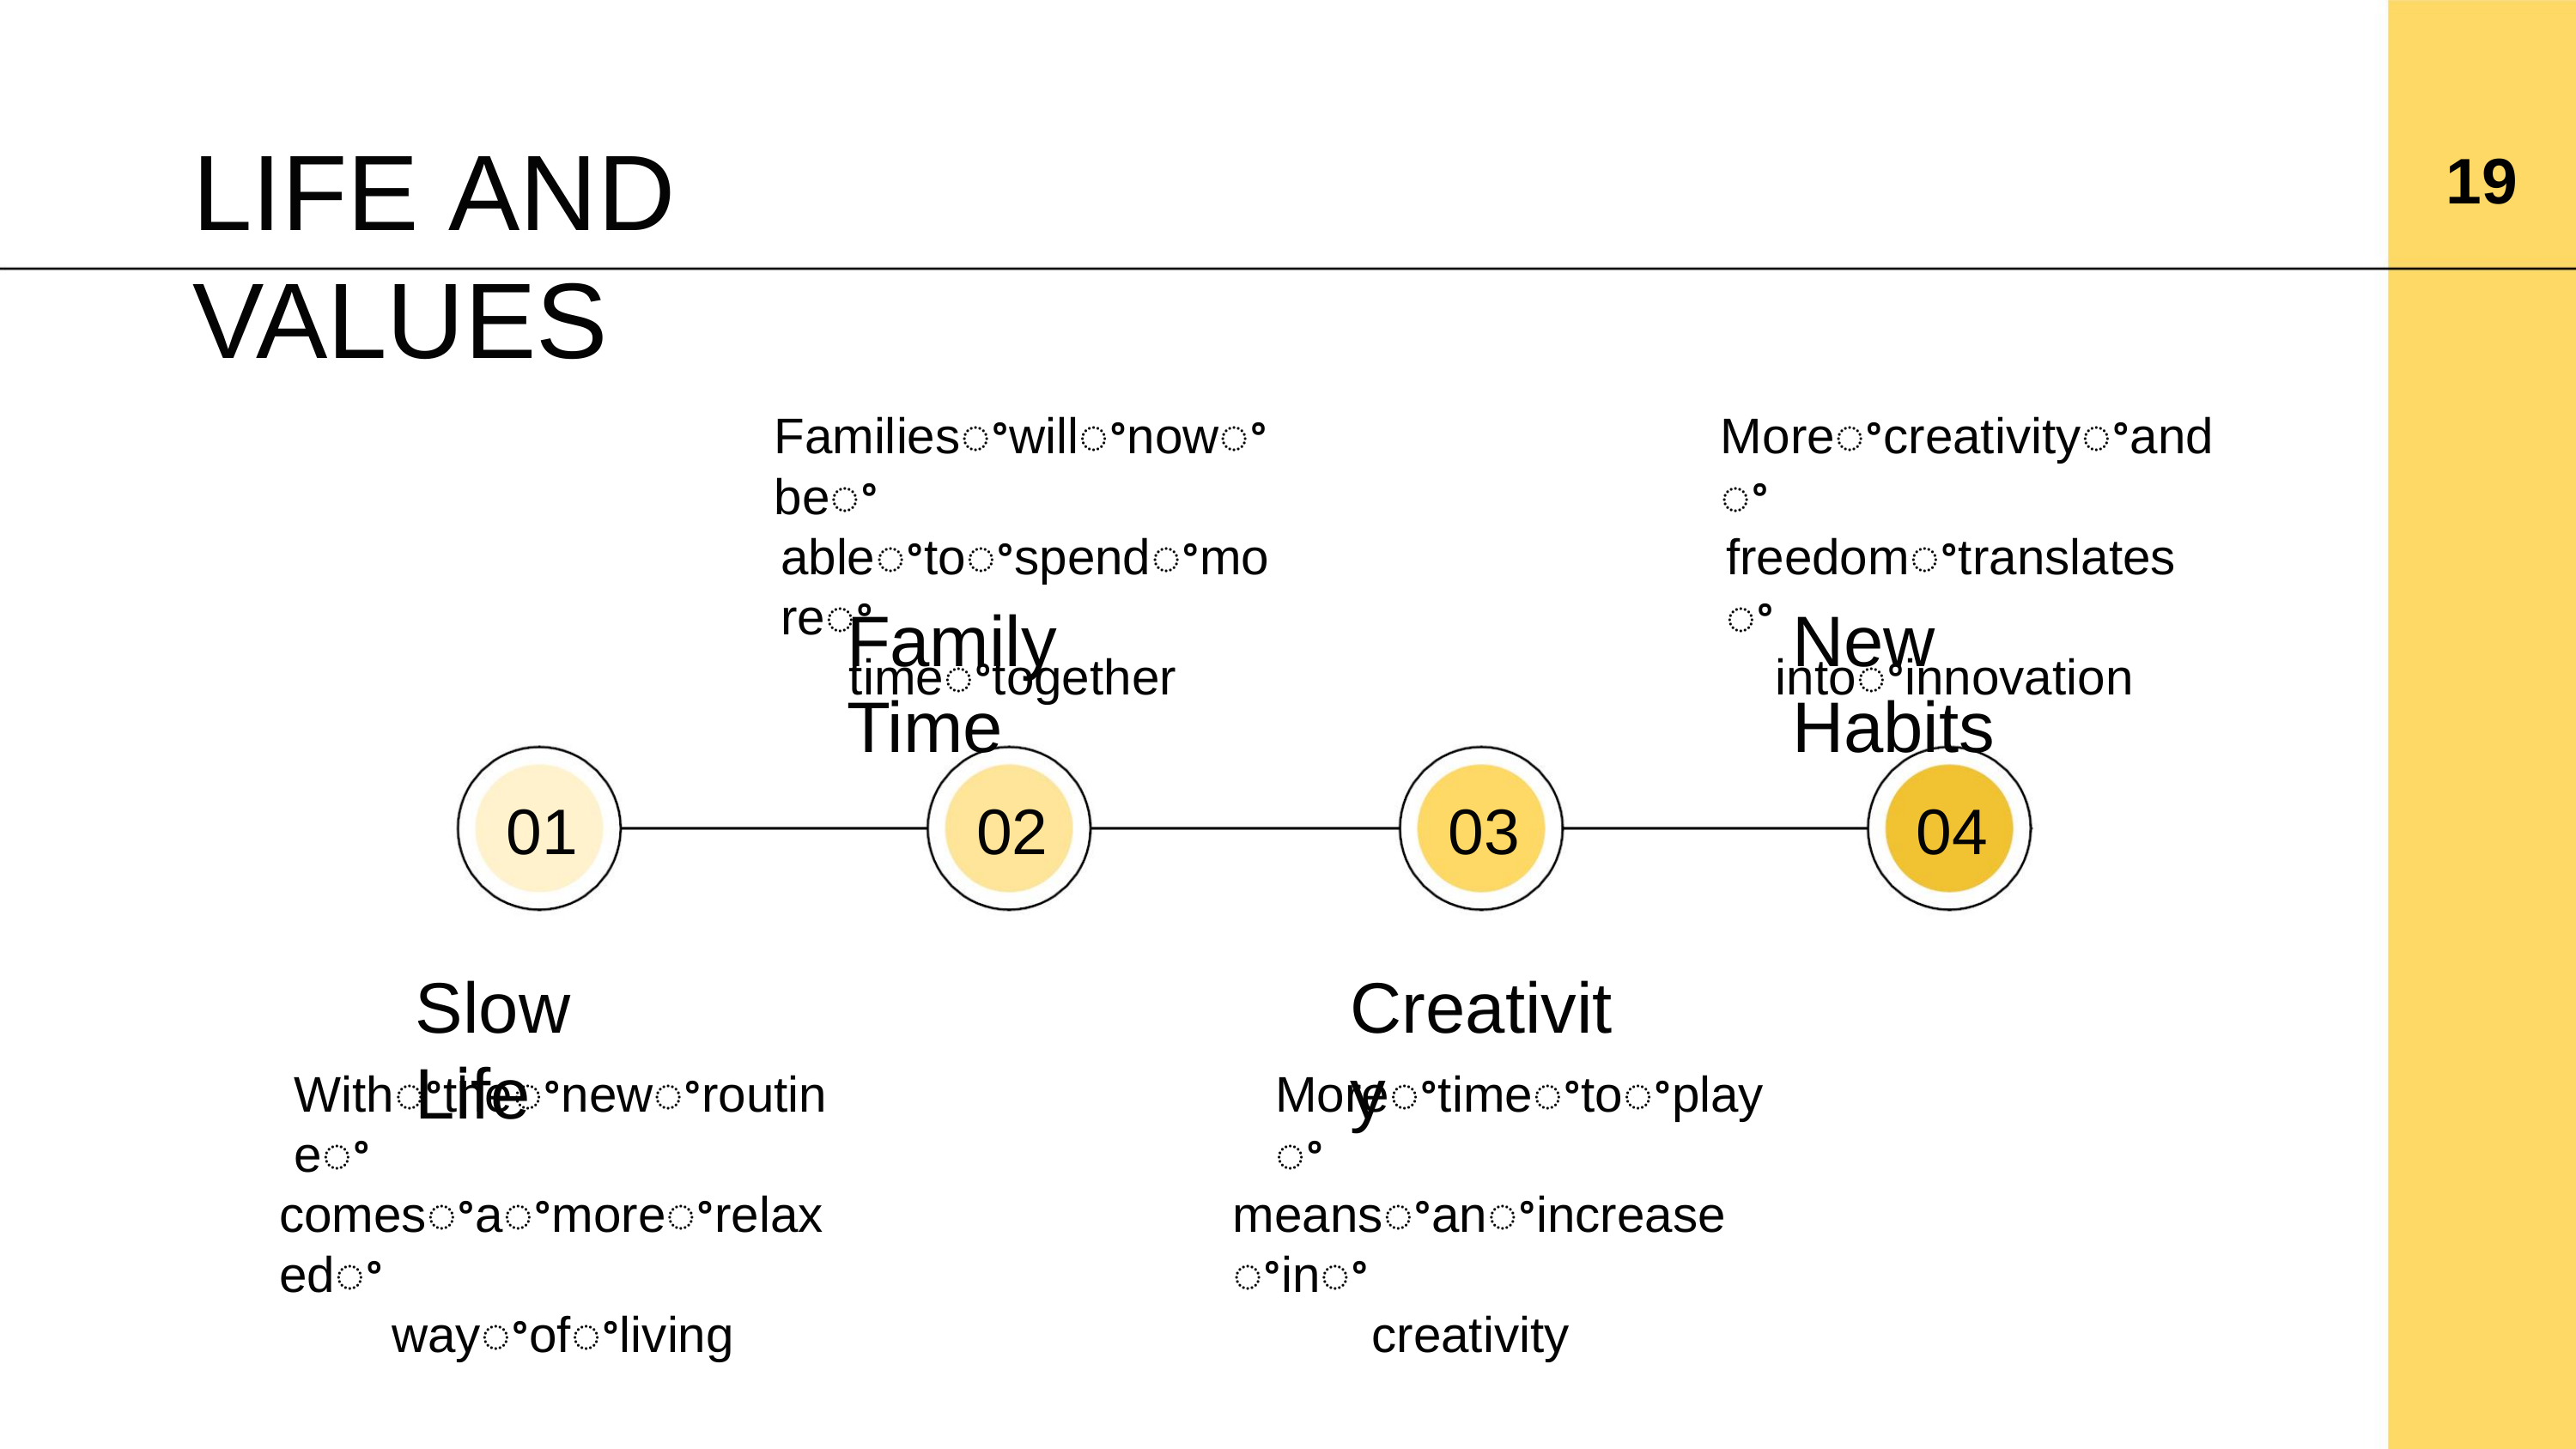

LIFE AND VALUES
19
Familiesꢀwillꢀnowꢀbeꢀ
ableꢀtoꢀspendꢀmoreꢀ
timeꢀtogether
Moreꢀcreativityꢀandꢀ
freedomꢀtranslatesꢀ
intoꢀinnovation
Family Time
New Habits
01
02
03
04
Slow Life
Creativity
Withꢀtheꢀnewꢀroutineꢀ
comesꢀaꢀmoreꢀrelaxedꢀ
wayꢀofꢀliving
Moreꢀtimeꢀtoꢀplayꢀ
meansꢀanꢀincreaseꢀinꢀ
creativity